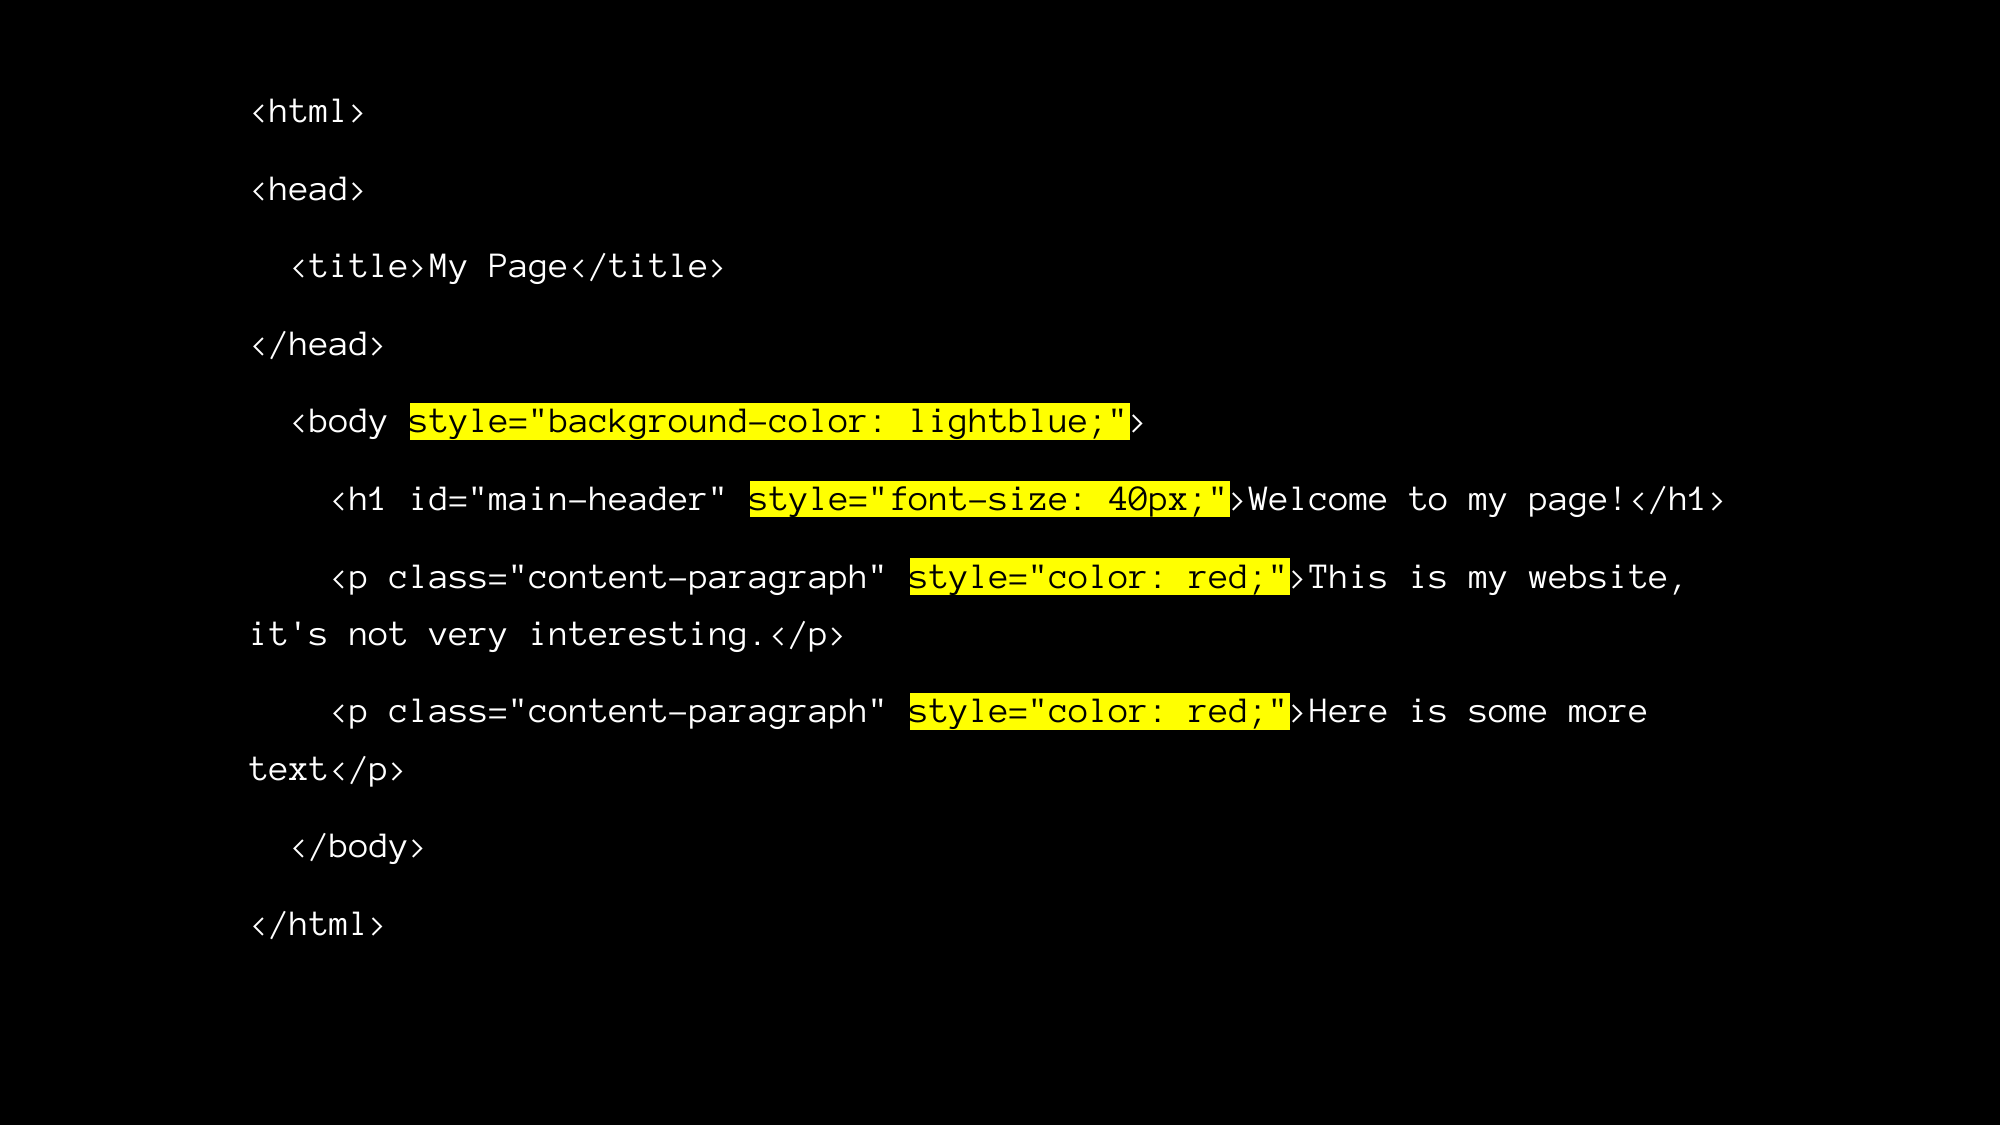

<html>
<head>
  <title>My Page</title>
</head>
  <body style="background-color: lightblue;">
    <h1 id="main-header" style="font-size: 40px;">Welcome to my page!</h1>
    <p class="content-paragraph" style="color: red;">This is my website, it's not very interesting.</p>
    <p class="content-paragraph" style="color: red;">Here is some more text</p>
  </body>
</html>